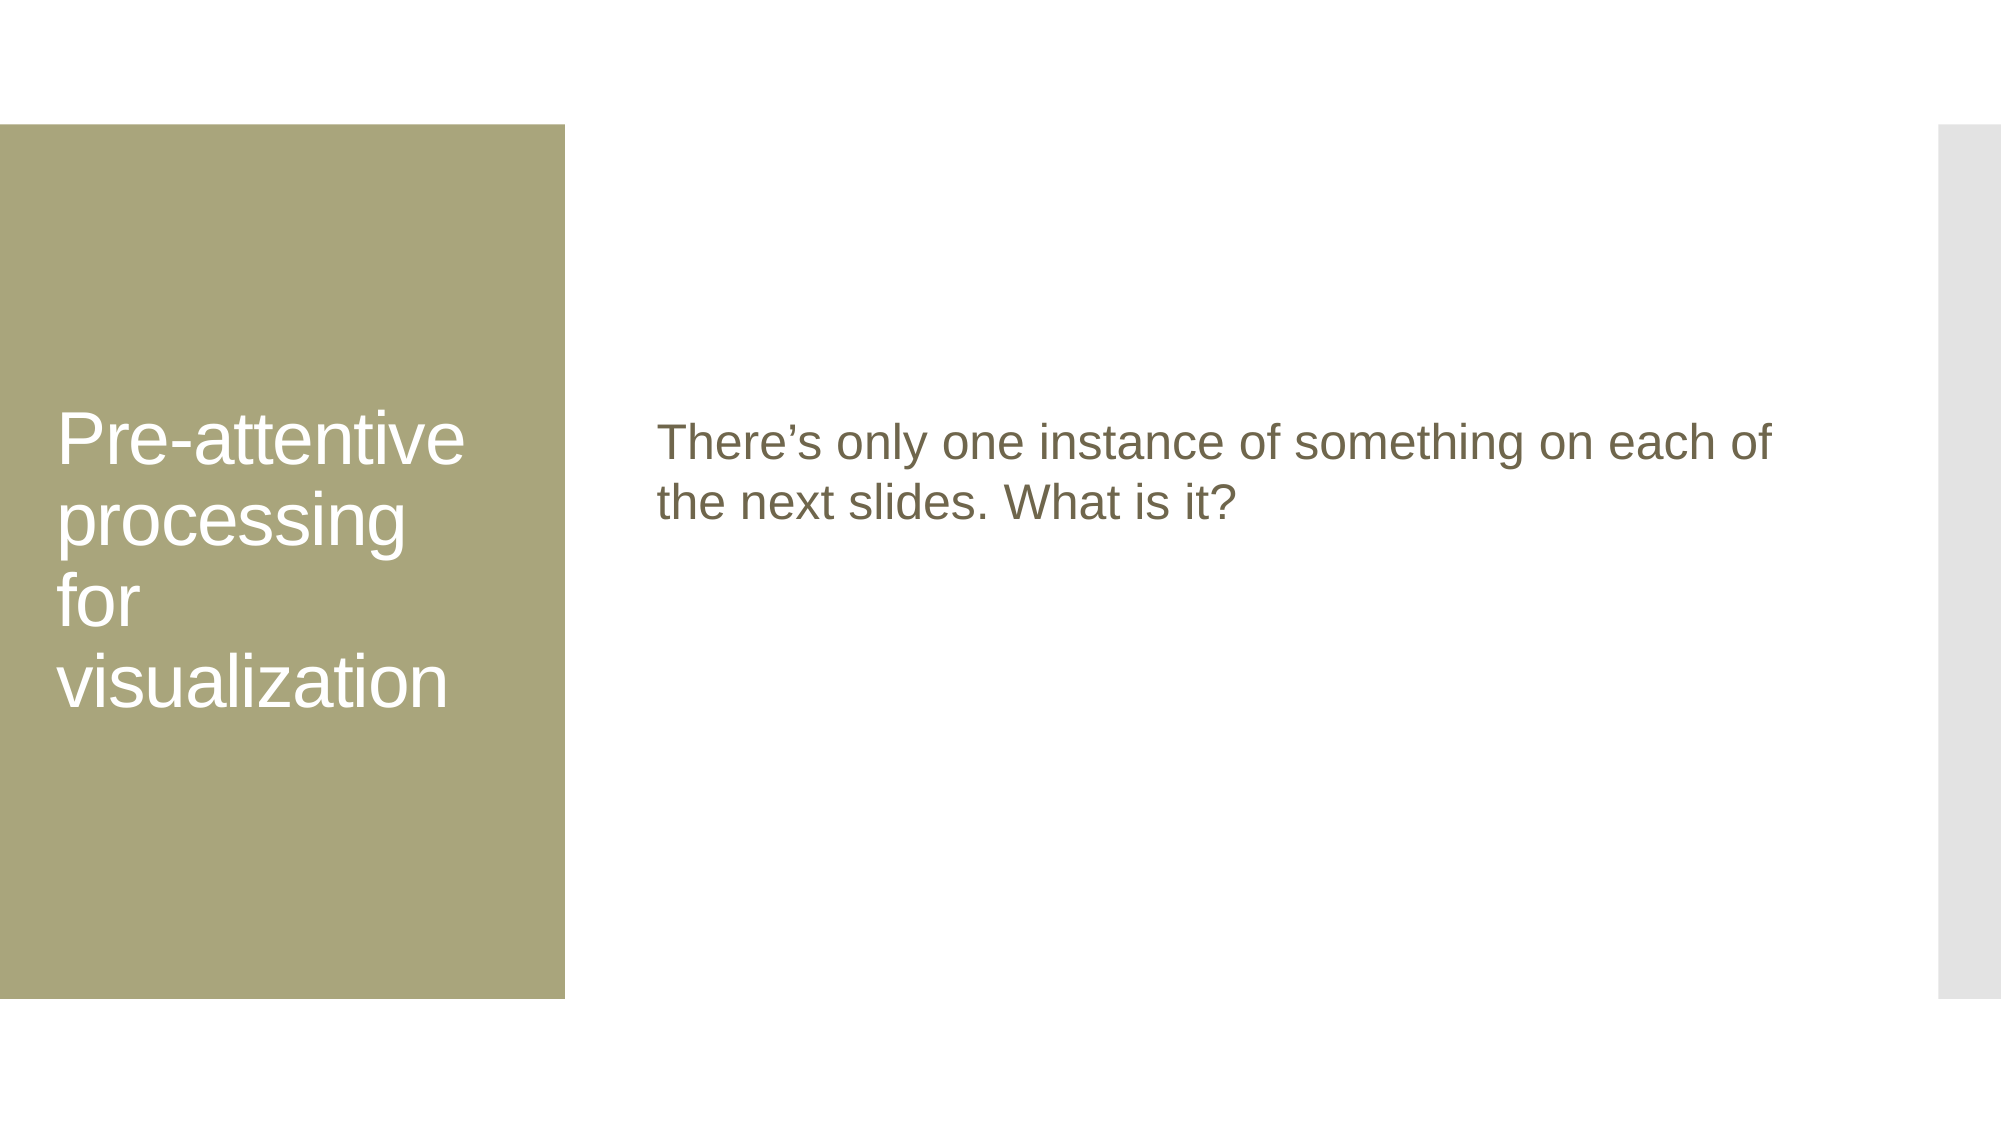

Pre-attentive processing for visualization
There’s only one instance of something on each of the next slides. What is it?